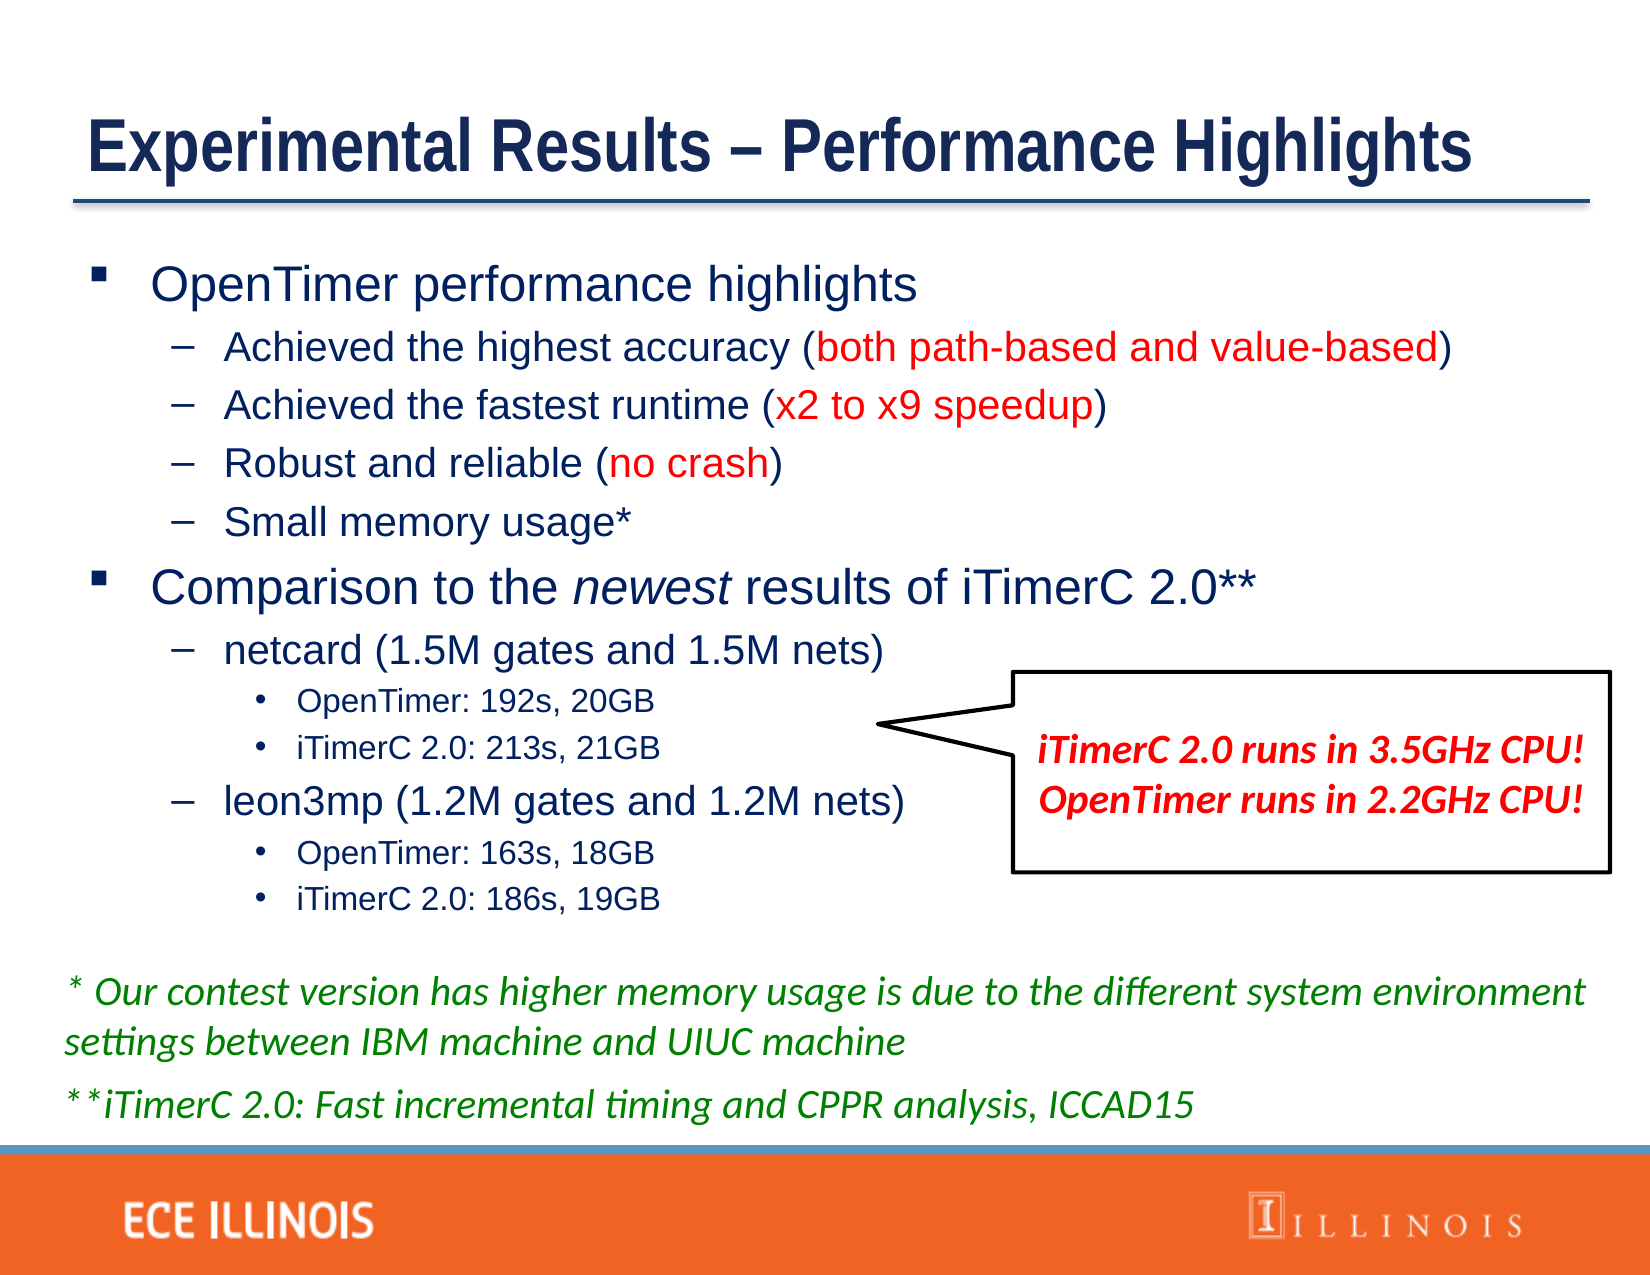

Experimental Results – Performance Highlights
OpenTimer performance highlights
Achieved the highest accuracy (both path-based and value-based)
Achieved the fastest runtime (x2 to x9 speedup)
Robust and reliable (no crash)
Small memory usage*
Comparison to the newest results of iTimerC 2.0**
netcard (1.5M gates and 1.5M nets)
OpenTimer: 192s, 20GB
iTimerC 2.0: 213s, 21GB
leon3mp (1.2M gates and 1.2M nets)
OpenTimer: 163s, 18GB
iTimerC 2.0: 186s, 19GB
iTimerC 2.0 runs in 3.5GHz CPU!
OpenTimer runs in 2.2GHz CPU!
* Our contest version has higher memory usage is due to the different system environment settings between IBM machine and UIUC machine
**iTimerC 2.0: Fast incremental timing and CPPR analysis, ICCAD15